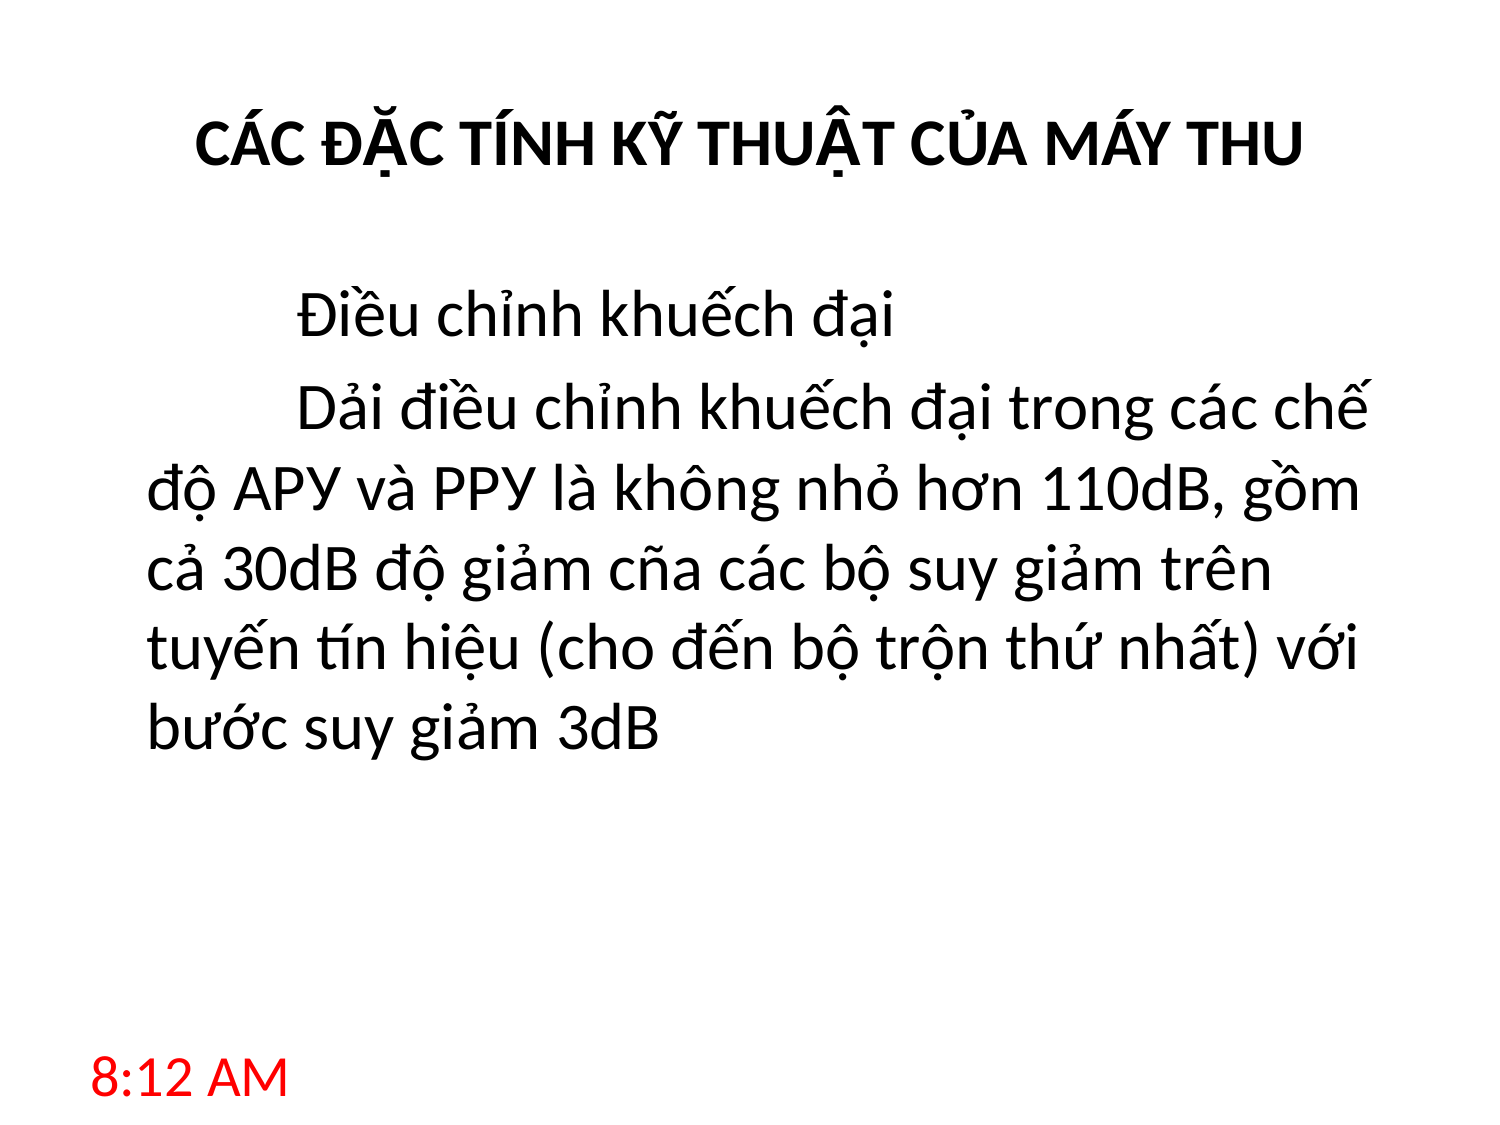

# CÁC ĐẶC TÍNH KỸ THUẬT CỦA MÁY THU
		Điều chỉnh khuếch đại
		Dải điều chỉnh khuếch đại trong các chế độ АРУ và РРУ là không nhỏ hơn 110dB, gồm cả 30dB độ giảm cña các bộ suy giảm trên tuyến tín hiệu (cho đến bộ trộn thứ nhất) với bước suy giảm 3dB
8:12 AM